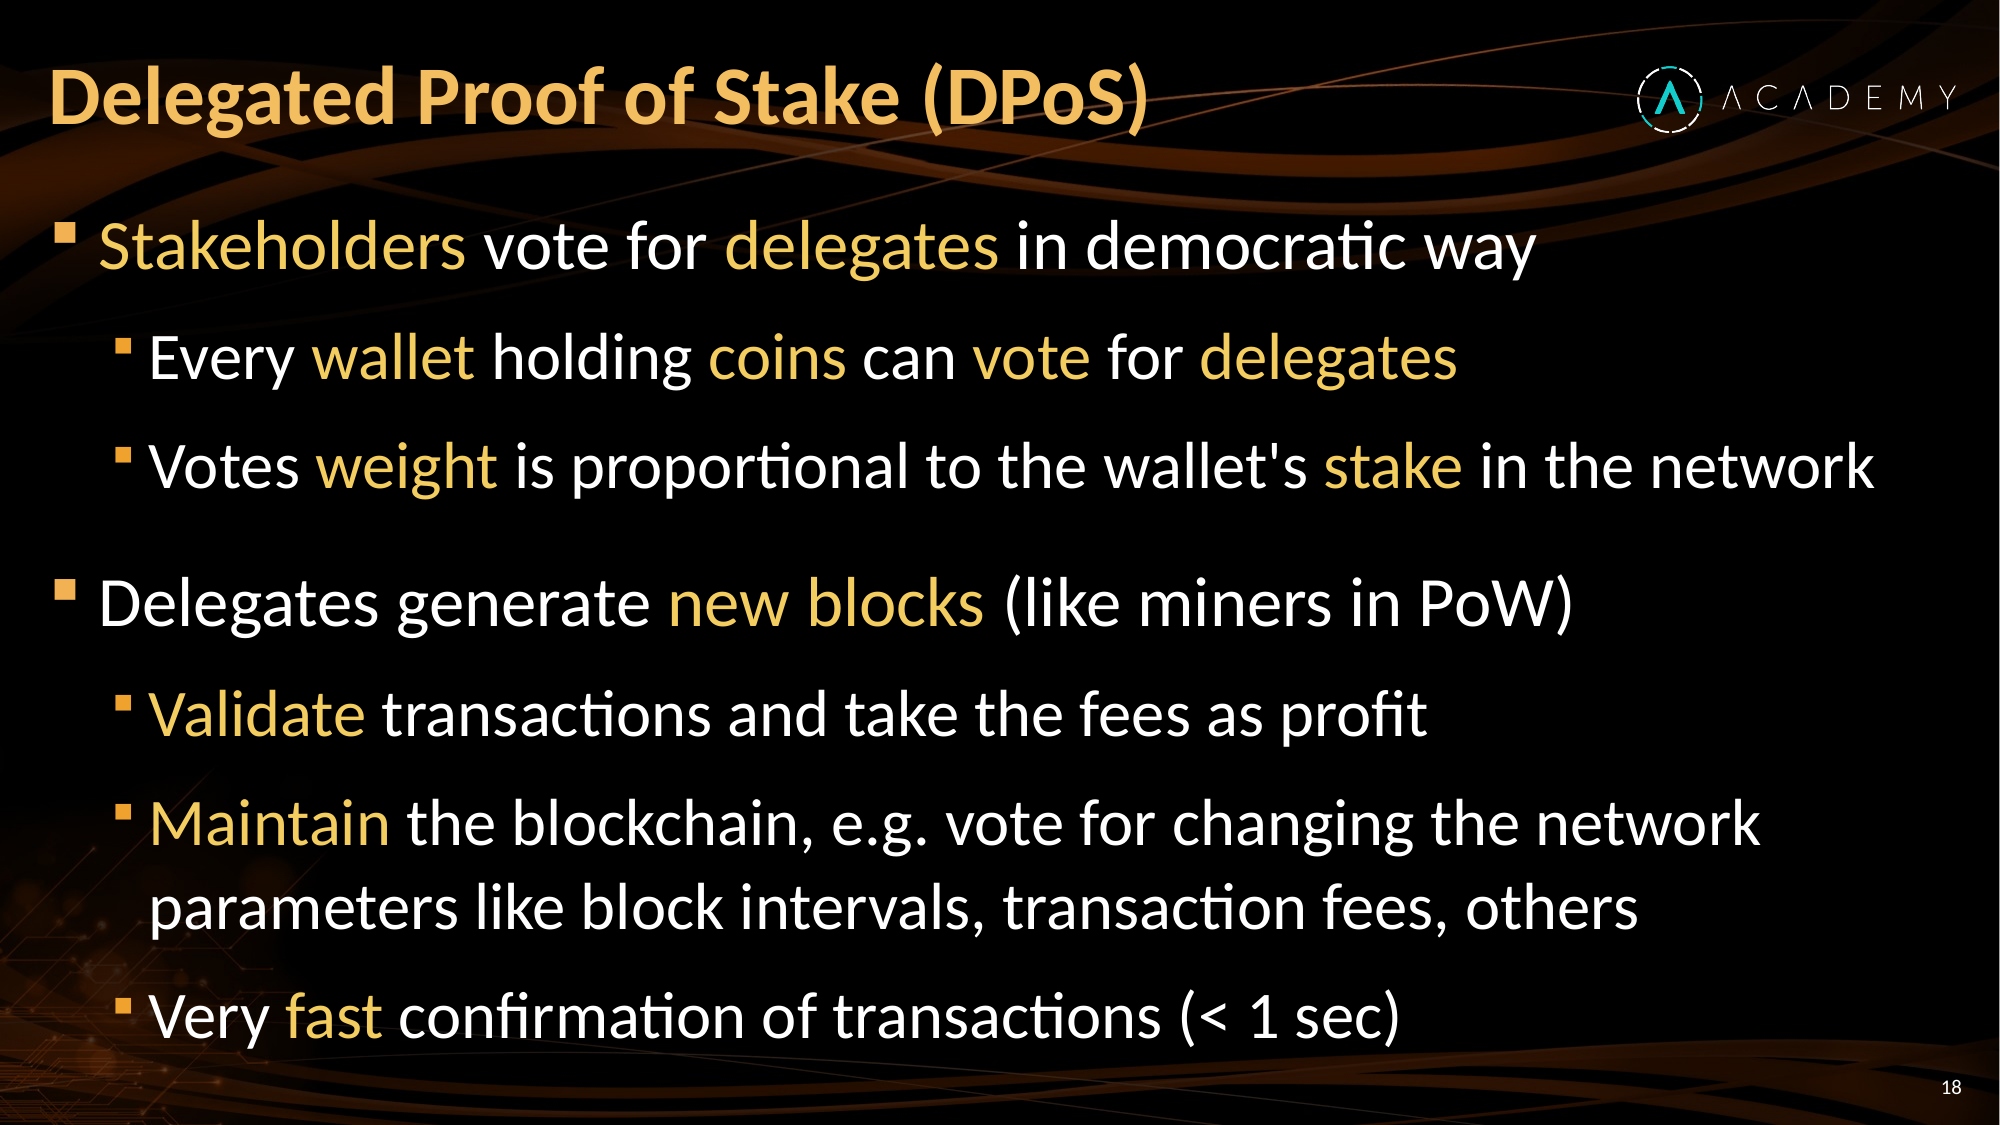

# Delegated Proof of Stake (DPoS)
Stakeholders vote for delegates in democratic way
Every wallet holding coins can vote for delegates
Votes weight is proportional to the wallet's stake in the network
Delegates generate new blocks (like miners in PoW)
Validate transactions and take the fees as profit
Maintain the blockchain, e.g. vote for changing the network parameters like block intervals, transaction fees, others
Very fast confirmation of transactions (< 1 sec)
18